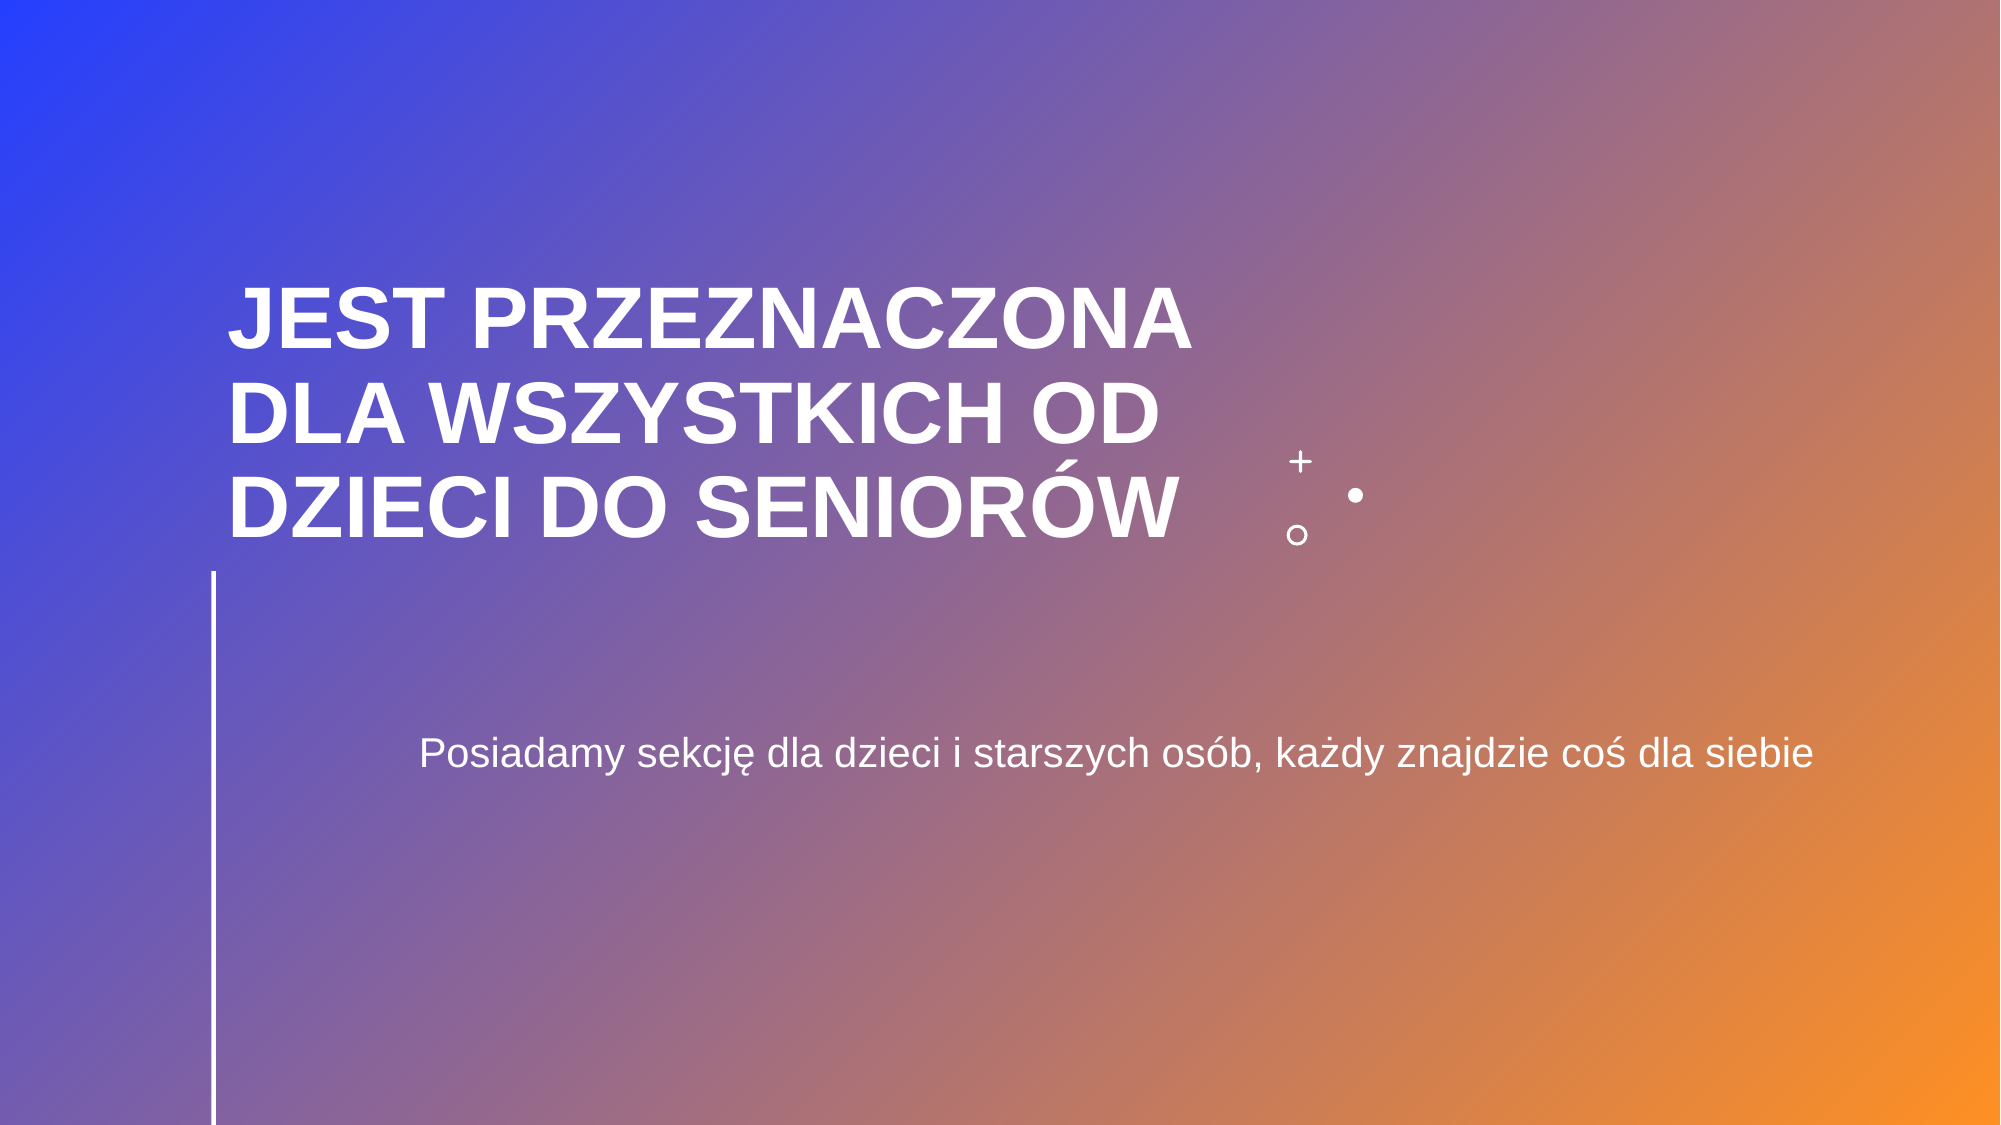

# Jest przeznaczona dla wszystkich od dzieci do seniorów
Posiadamy sekcję dla dzieci i starszych osób, każdy znajdzie coś dla siebie